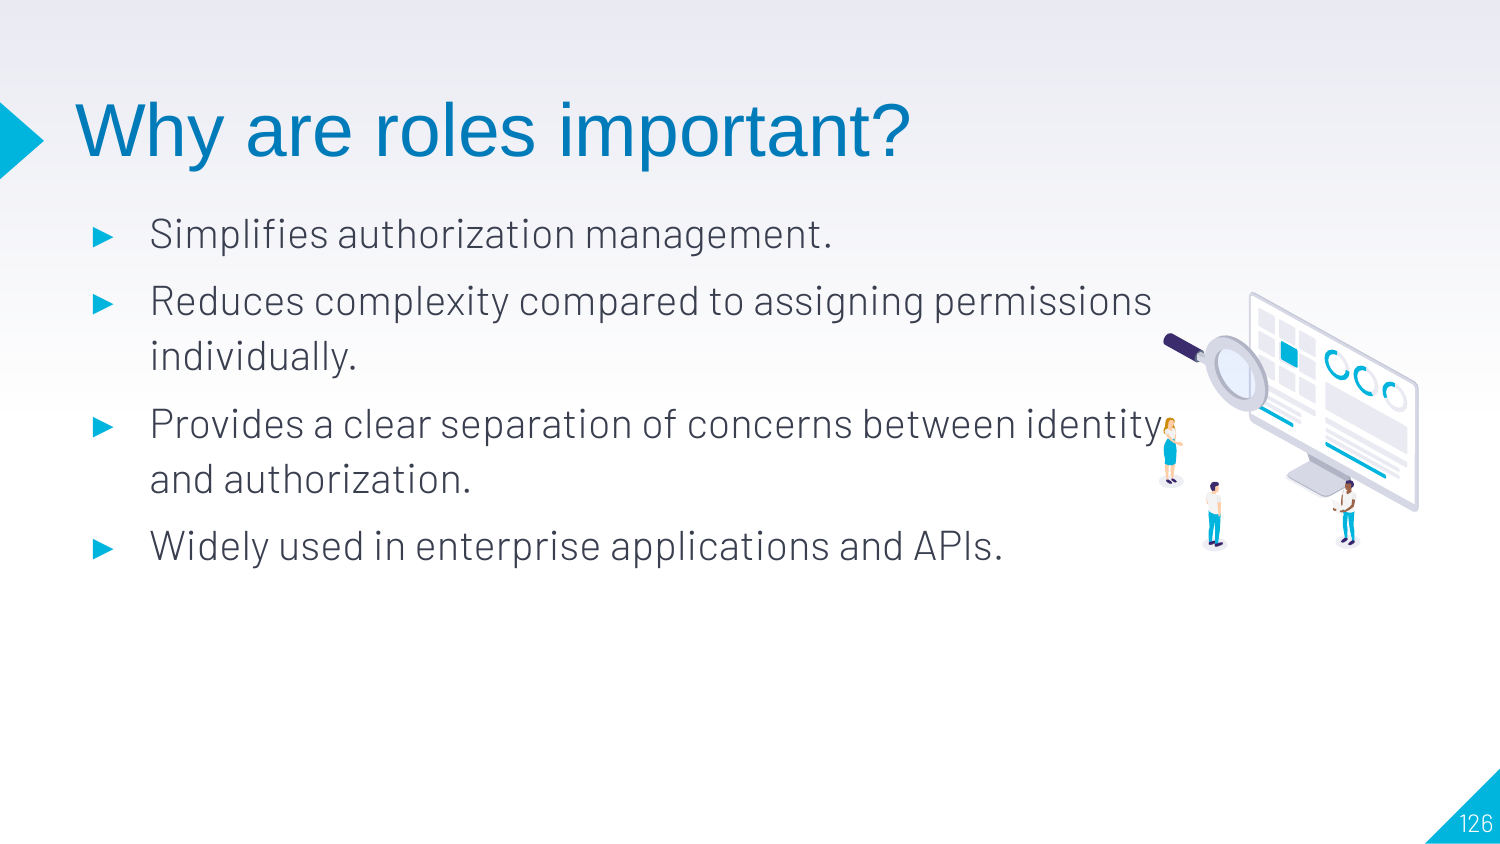

# Why are roles important?
Simplifies authorization management.
Reduces complexity compared to assigning permissions individually.
Provides a clear separation of concerns between identity and authorization.
Widely used in enterprise applications and APIs.

126